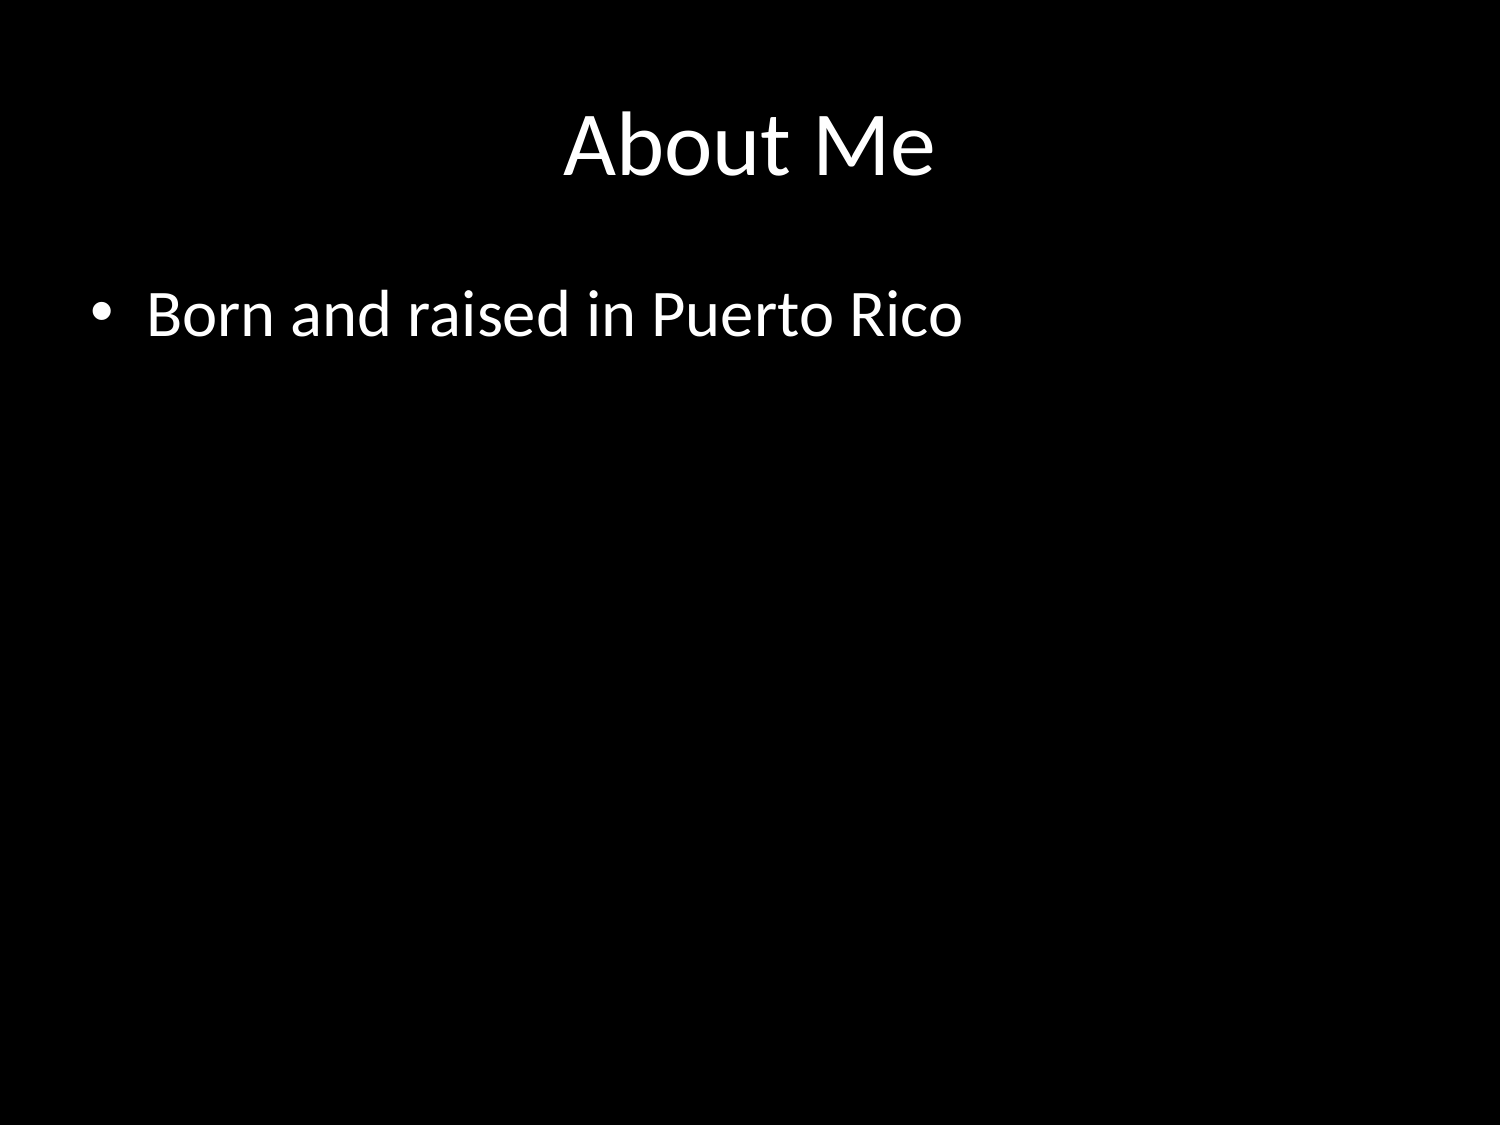

# About Me
Born and raised in Puerto Rico